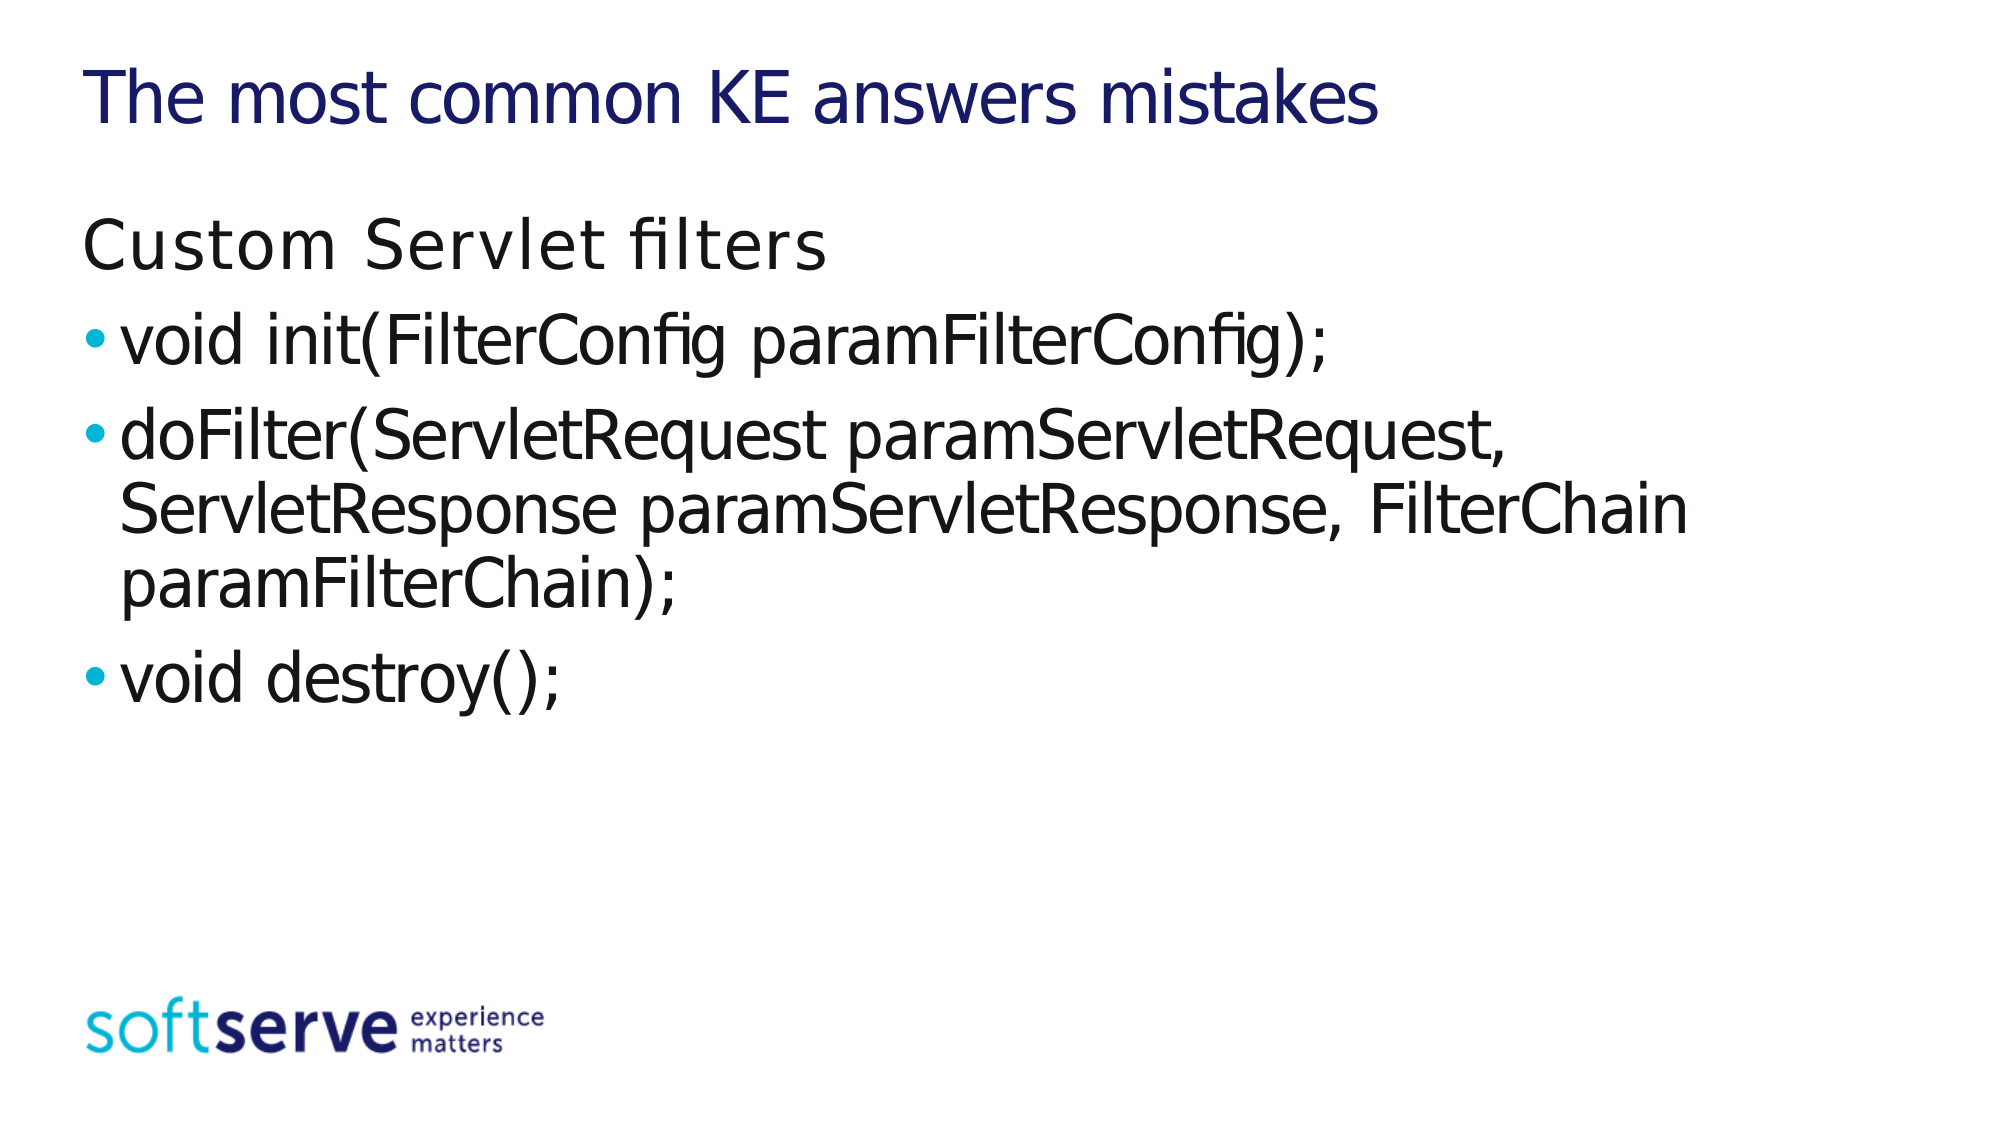

# The most common KE answers mistakes
Custom Servlet filters
void init(FilterConfig paramFilterConfig);
doFilter(ServletRequest paramServletRequest, ServletResponse paramServletResponse, FilterChain paramFilterChain);
void destroy();